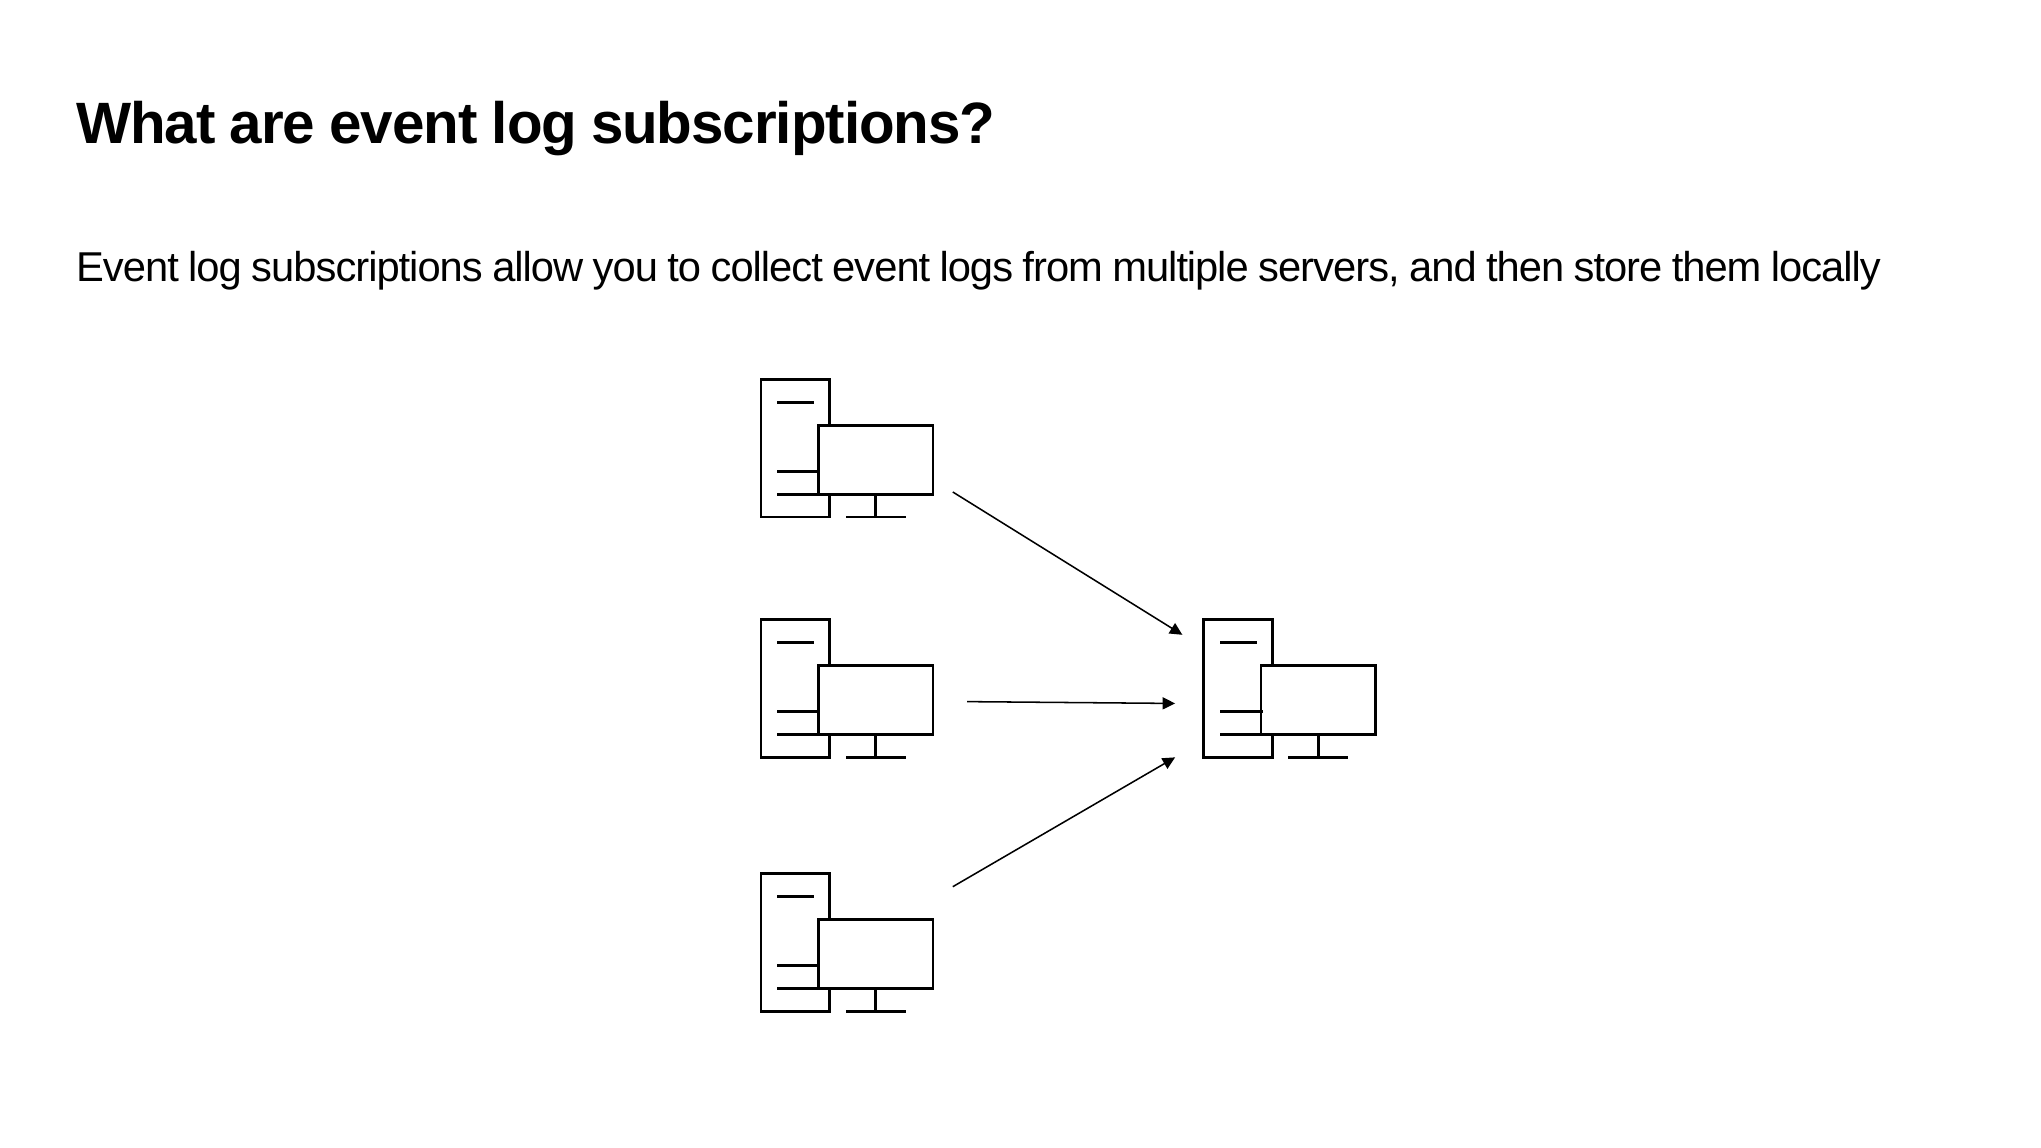

# What are event log subscriptions?
Event log subscriptions allow you to collect event logs from multiple servers, and then store them locally